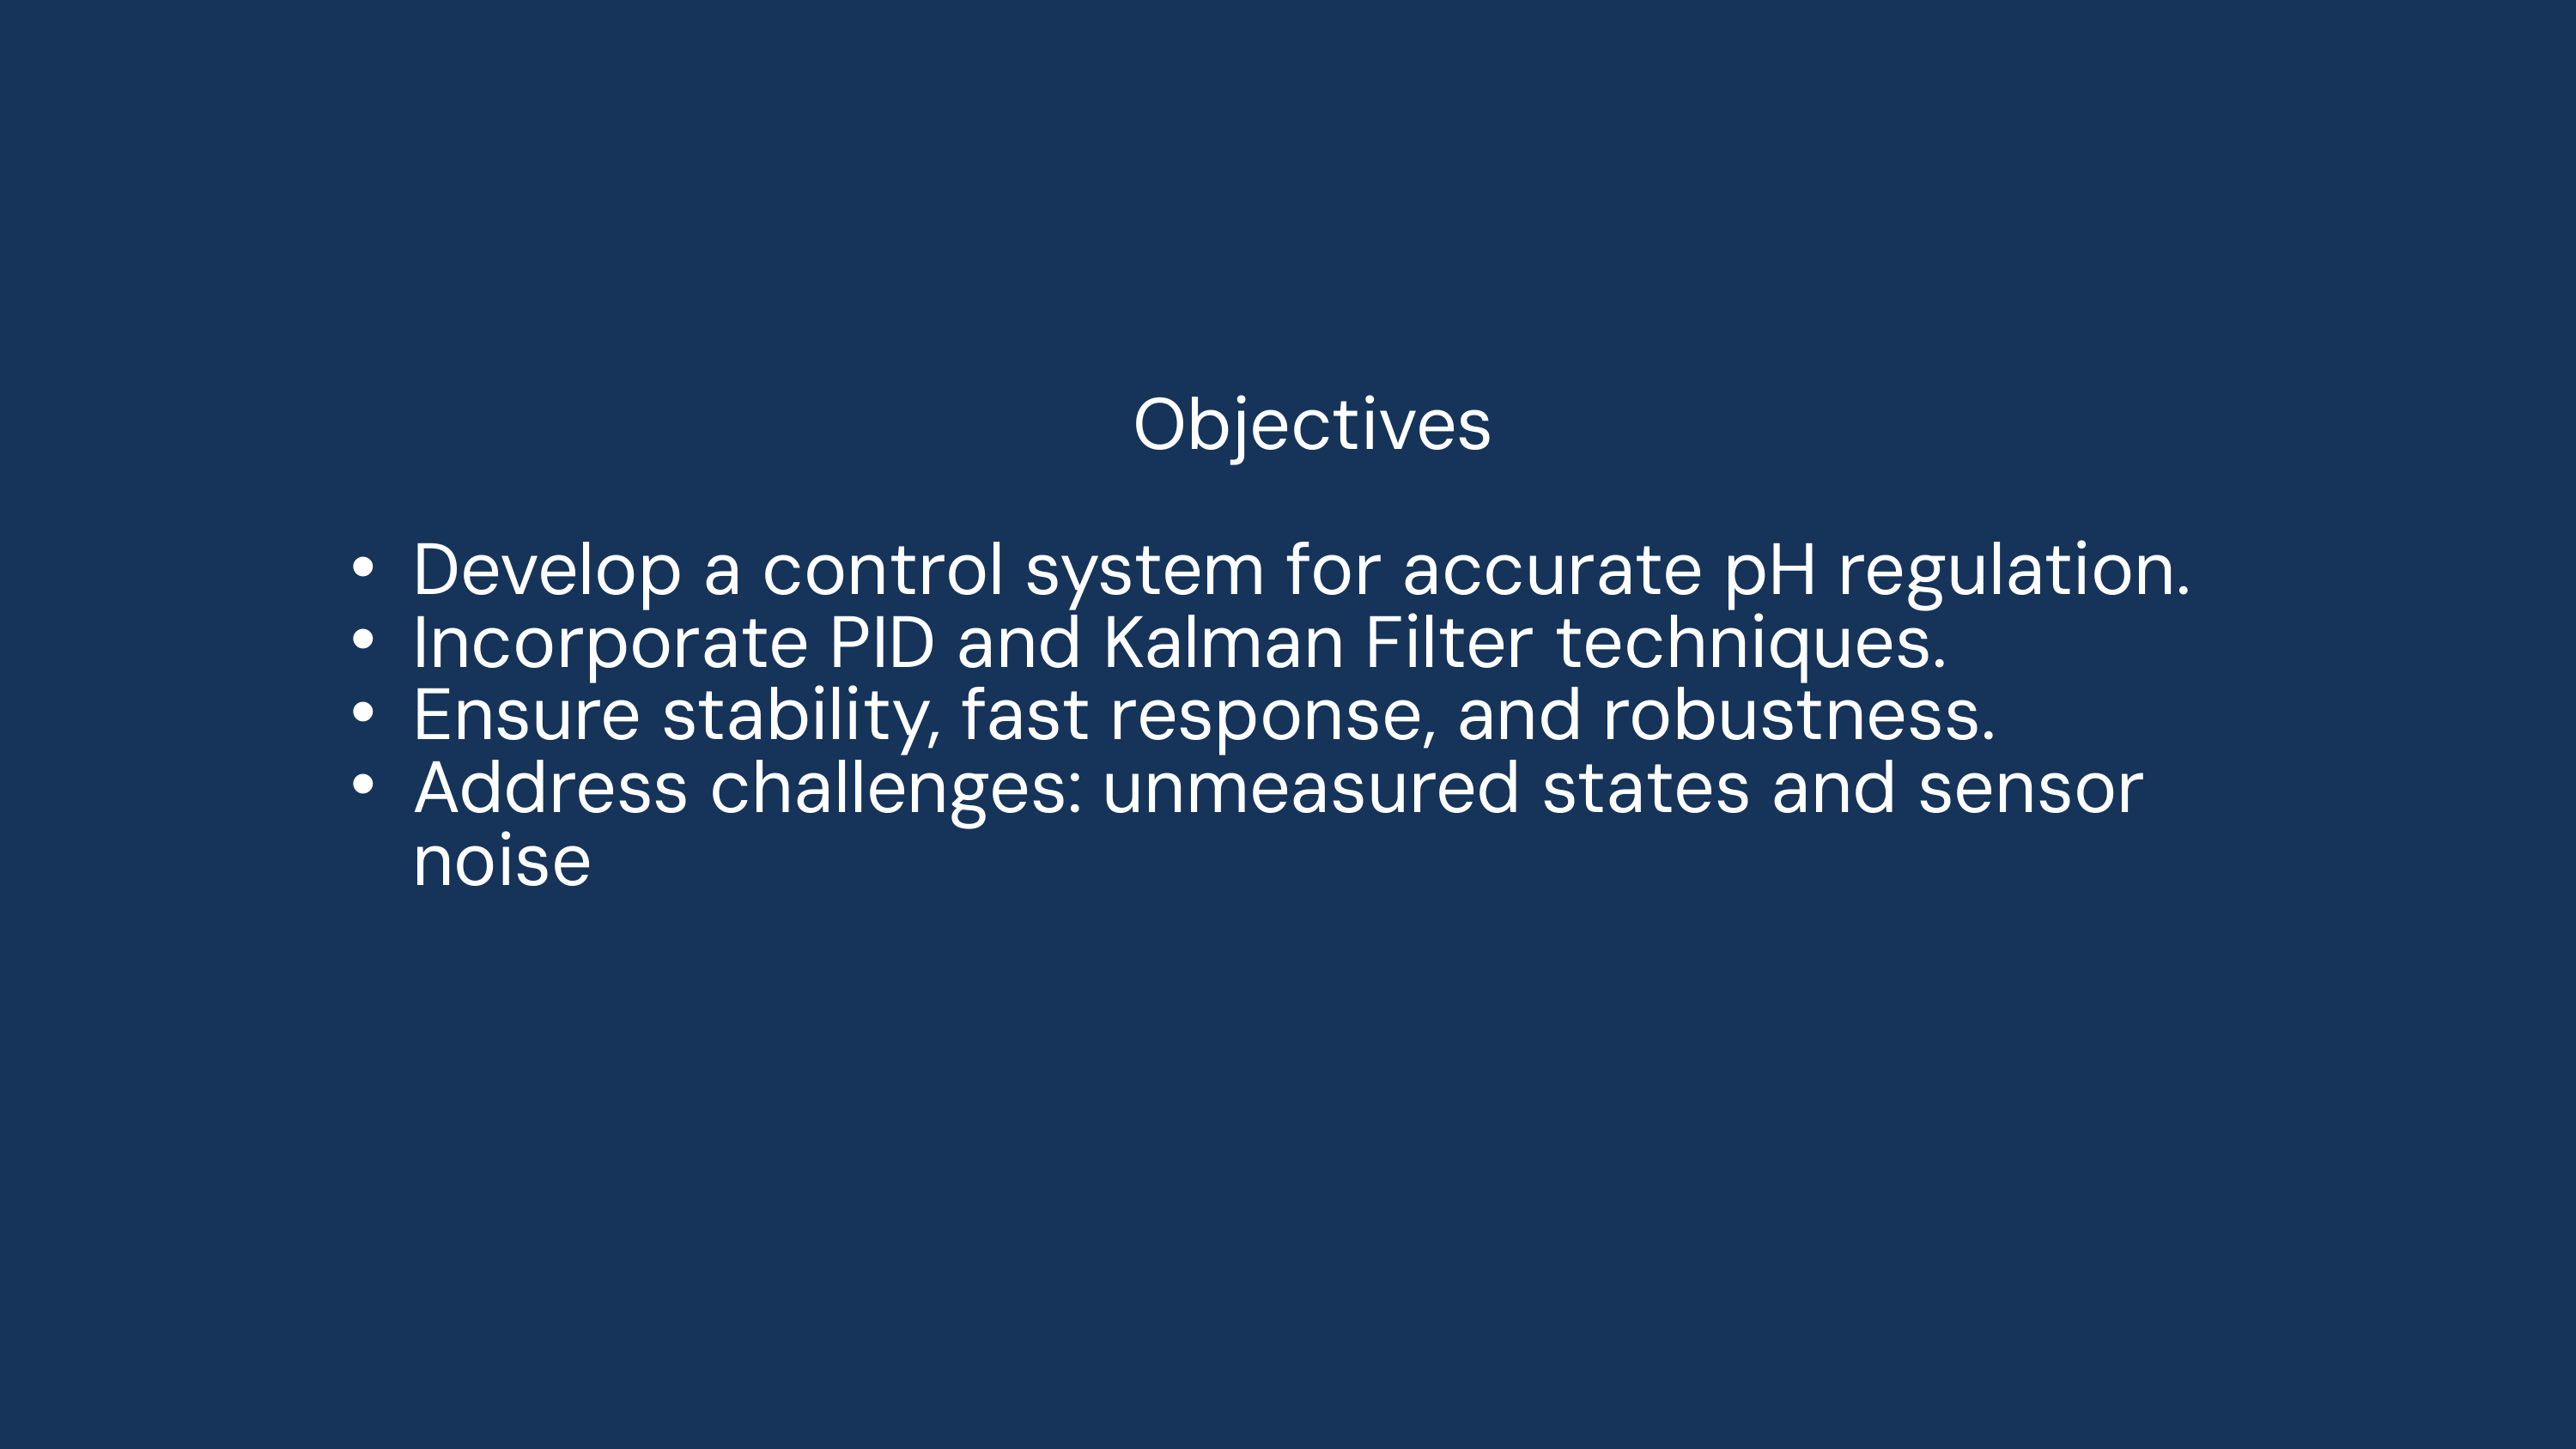

Objectives

Develop a control system for accurate pH regulation.
Incorporate PID and Kalman Filter techniques.
Ensure stability, fast response, and robustness.
Address challenges: unmeasured states and sensor noise